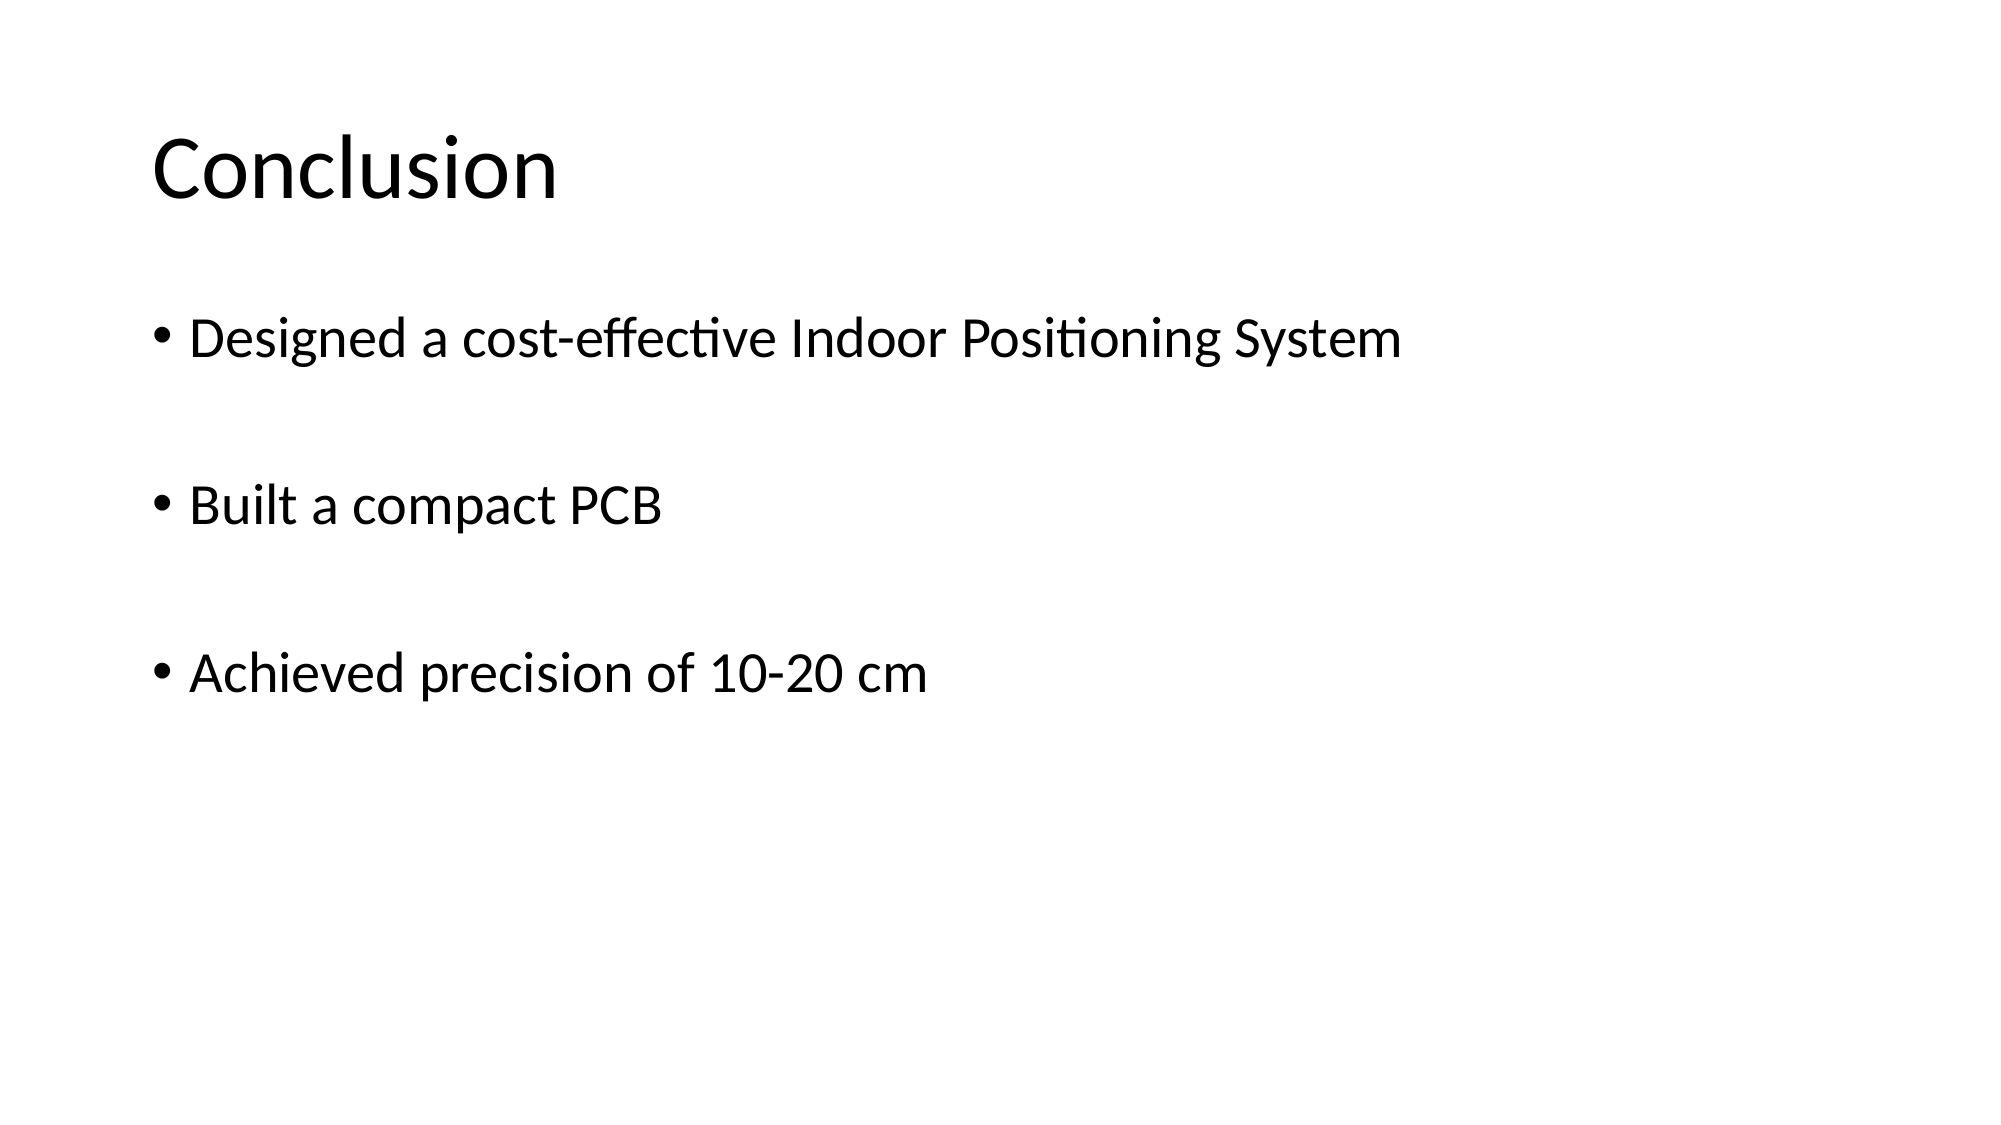

# Conclusion
Designed a cost-effective Indoor Positioning System

Built a compact PCB

Achieved precision of 10-20 cm